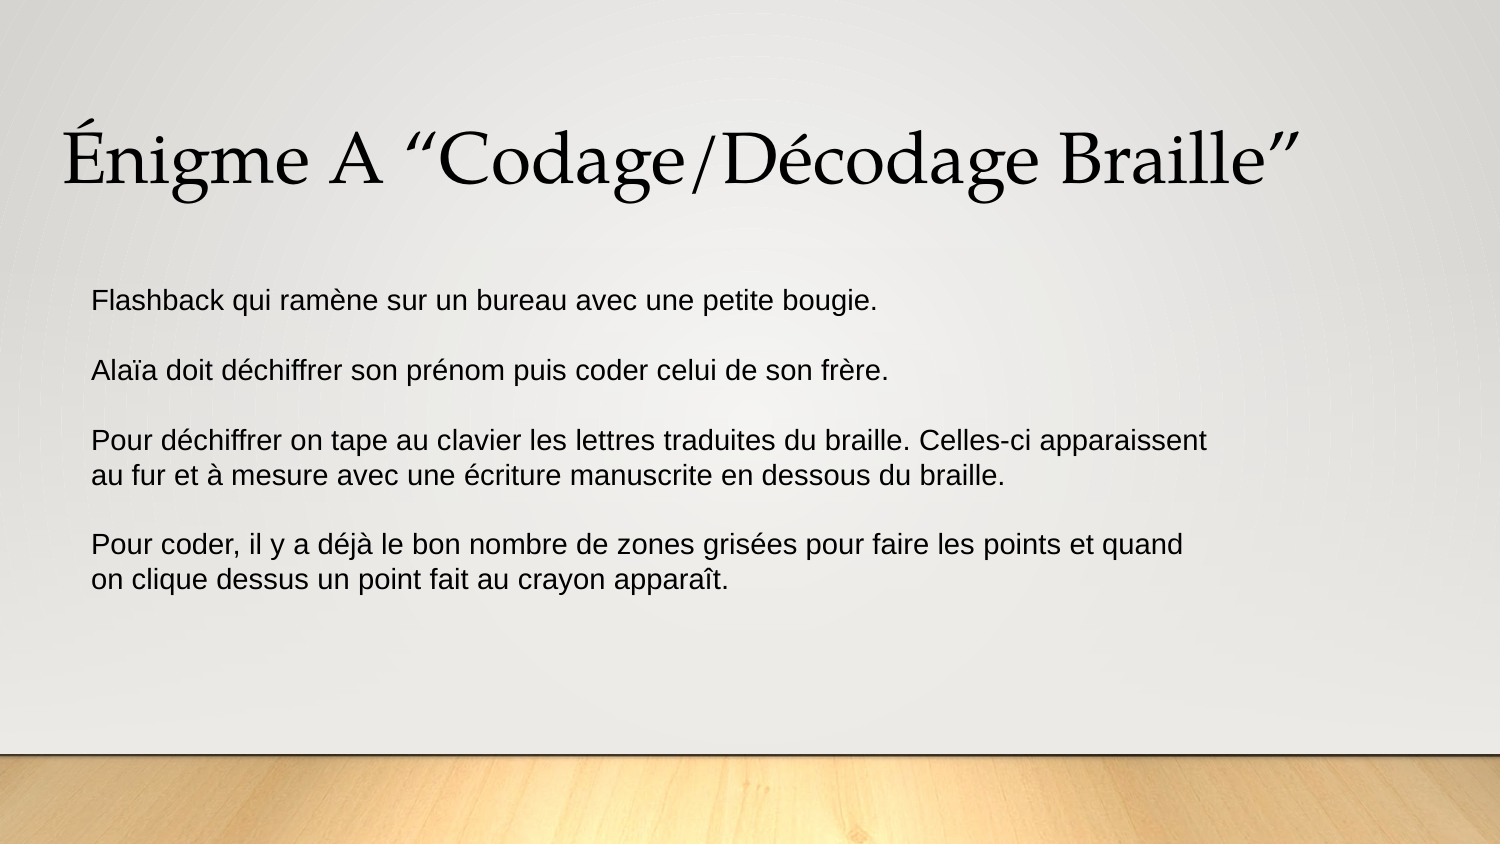

Énigme A “Codage/Décodage Braille”
Flashback qui ramène sur un bureau avec une petite bougie.
Alaïa doit déchiffrer son prénom puis coder celui de son frère.
Pour déchiffrer on tape au clavier les lettres traduites du braille. Celles-ci apparaissent au fur et à mesure avec une écriture manuscrite en dessous du braille.
Pour coder, il y a déjà le bon nombre de zones grisées pour faire les points et quand on clique dessus un point fait au crayon apparaît.